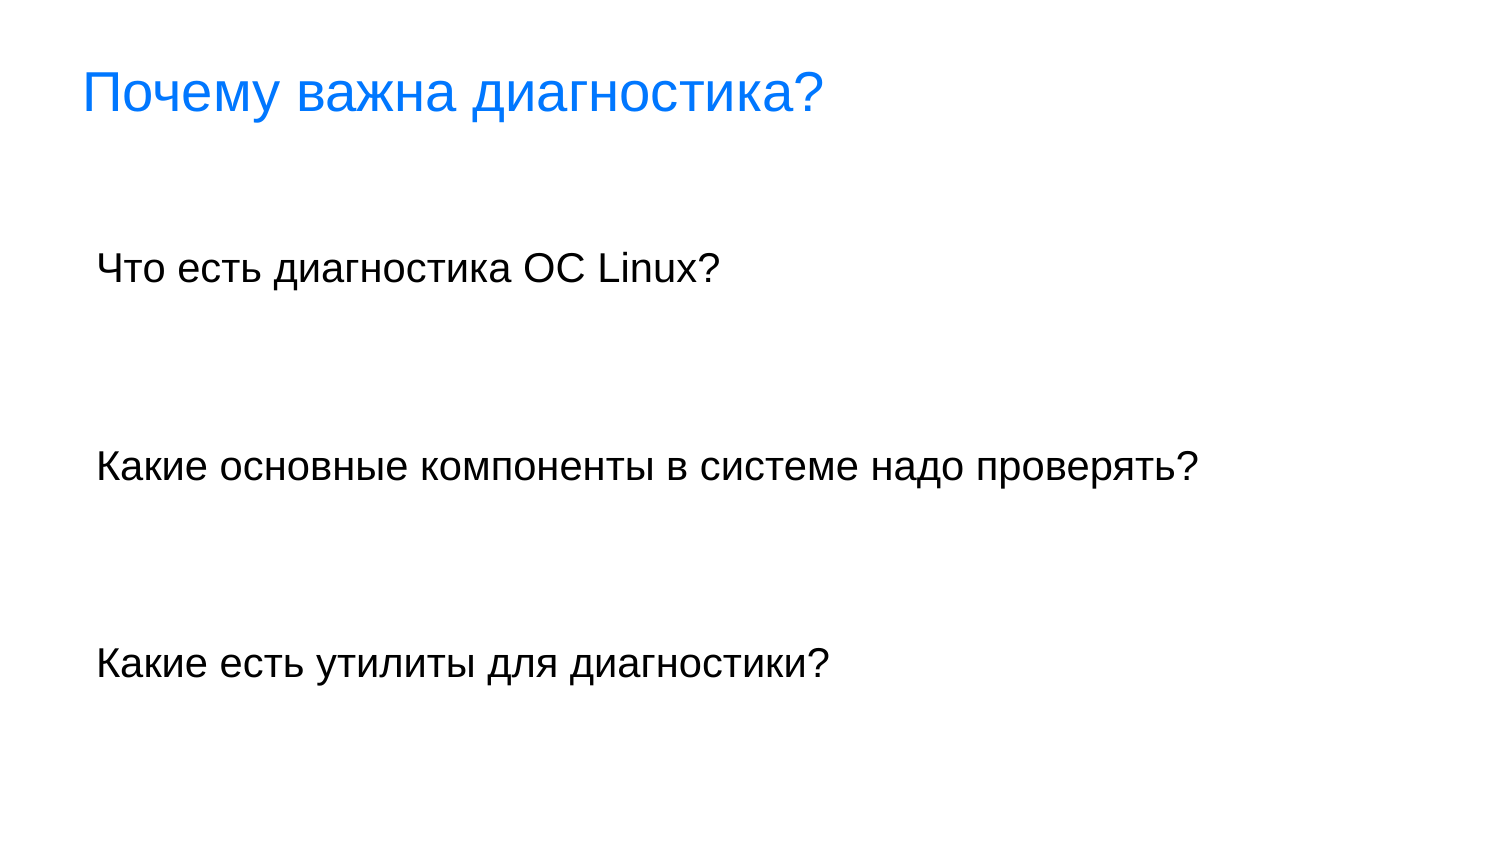

# Почему важна диагностика?
Что есть диагностика ОС Linux?

Какие основные компоненты в системе надо проверять?

Какие есть утилиты для диагностики?